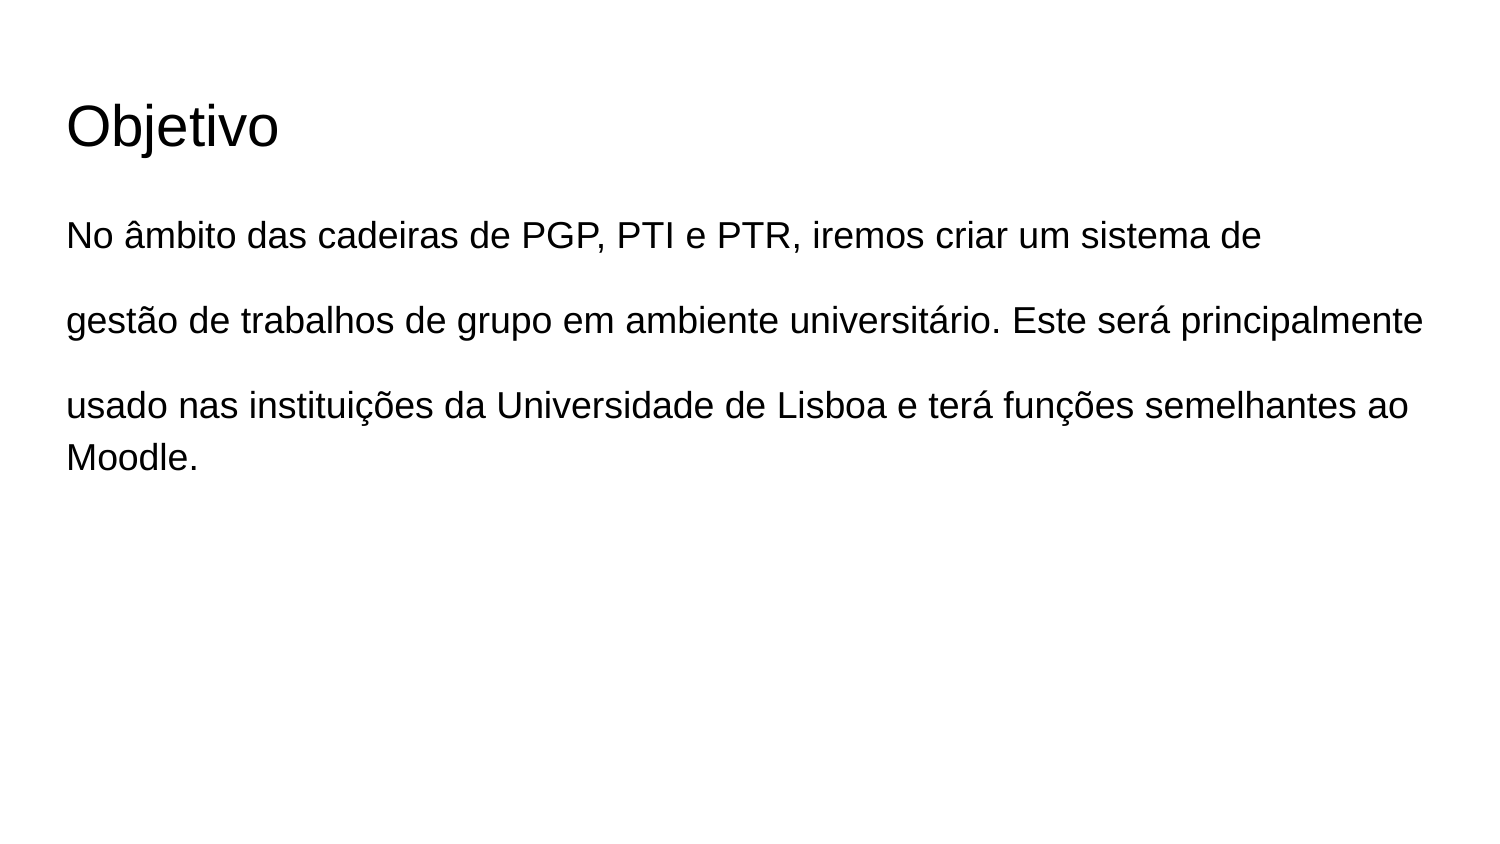

# Objetivo
No âmbito das cadeiras de PGP, PTI e PTR, iremos criar um sistema de
gestão de trabalhos de grupo em ambiente universitário. Este será principalmente
usado nas instituições da Universidade de Lisboa e terá funções semelhantes ao Moodle.